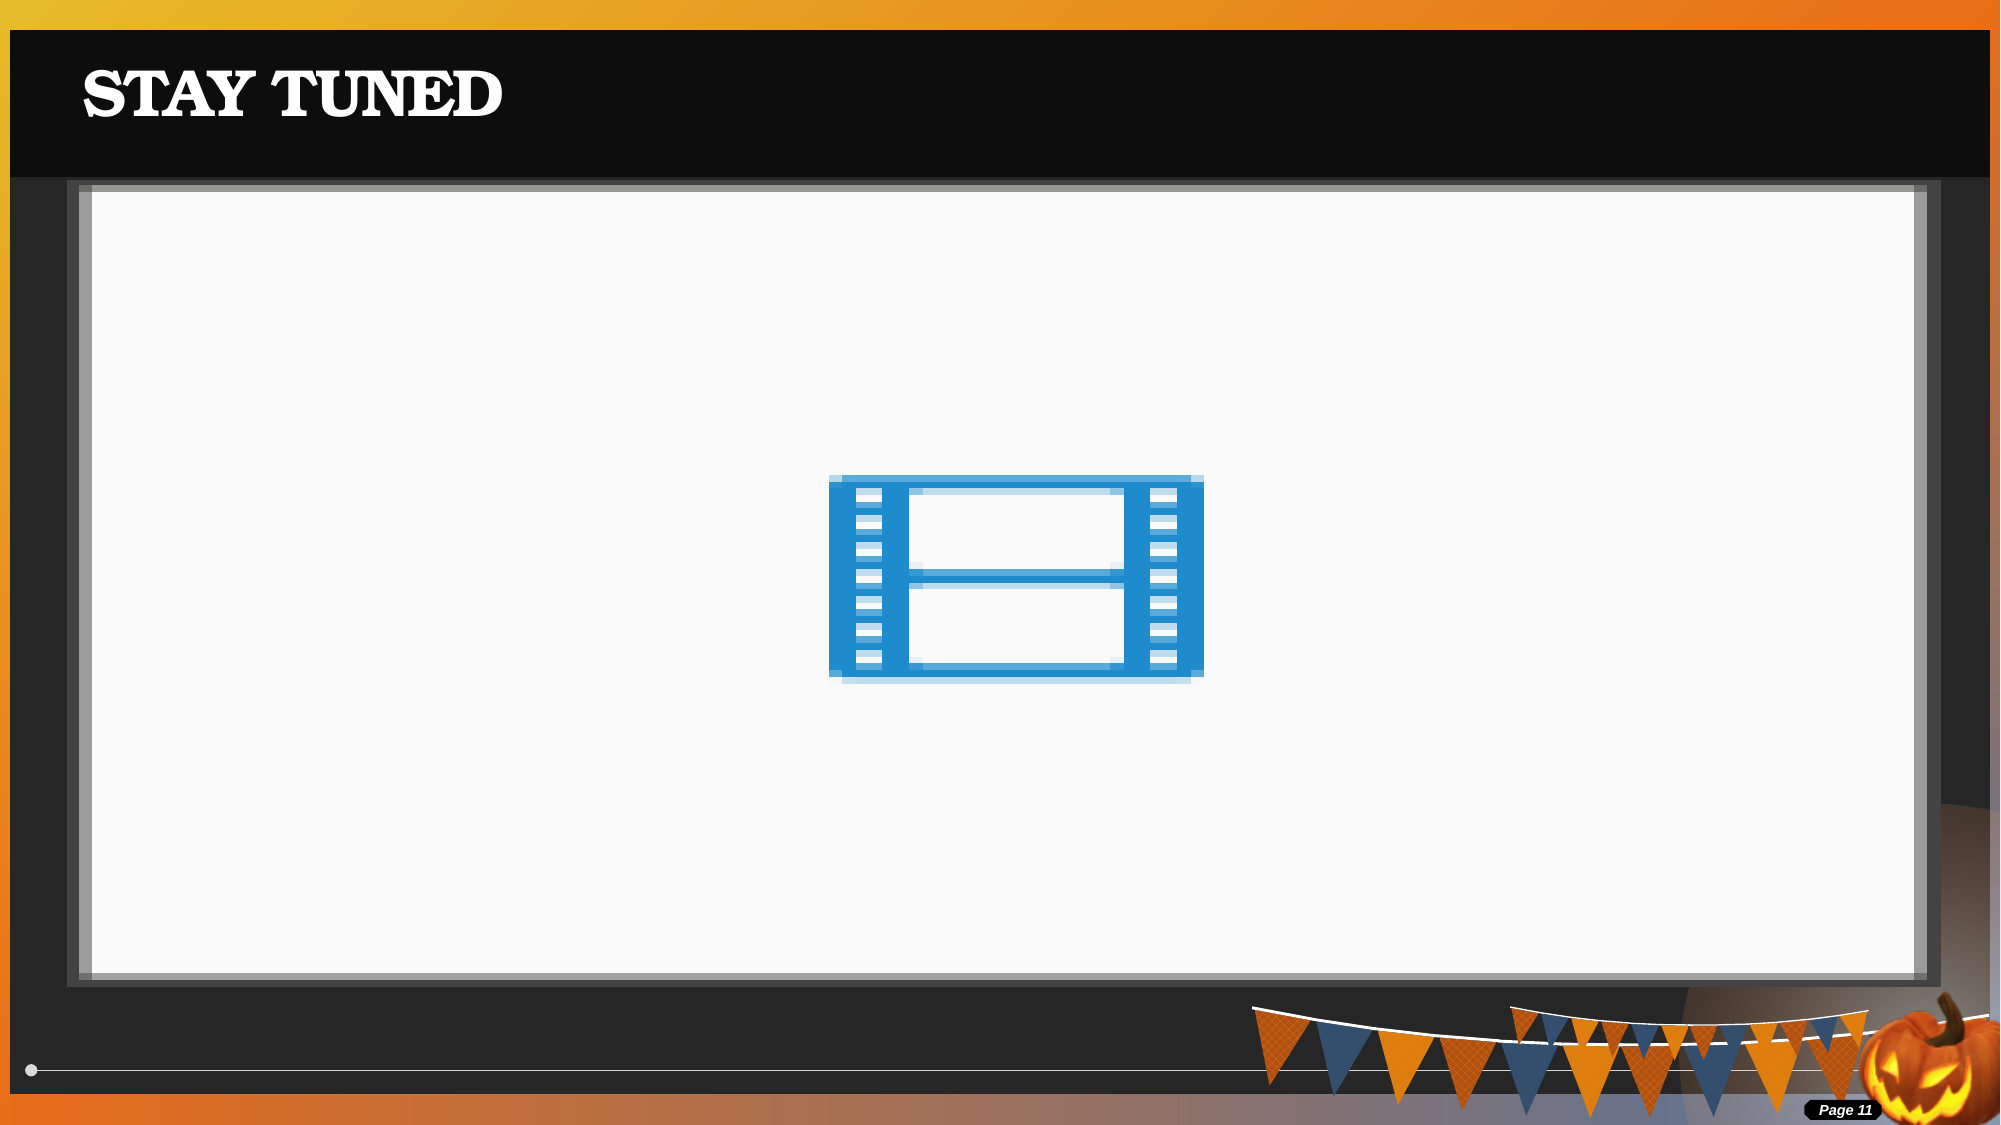

# STAY TUNED
There will be another special event in the class before Christmas! You can score more points there for the final exam, increasing your bonus!
 Page 11